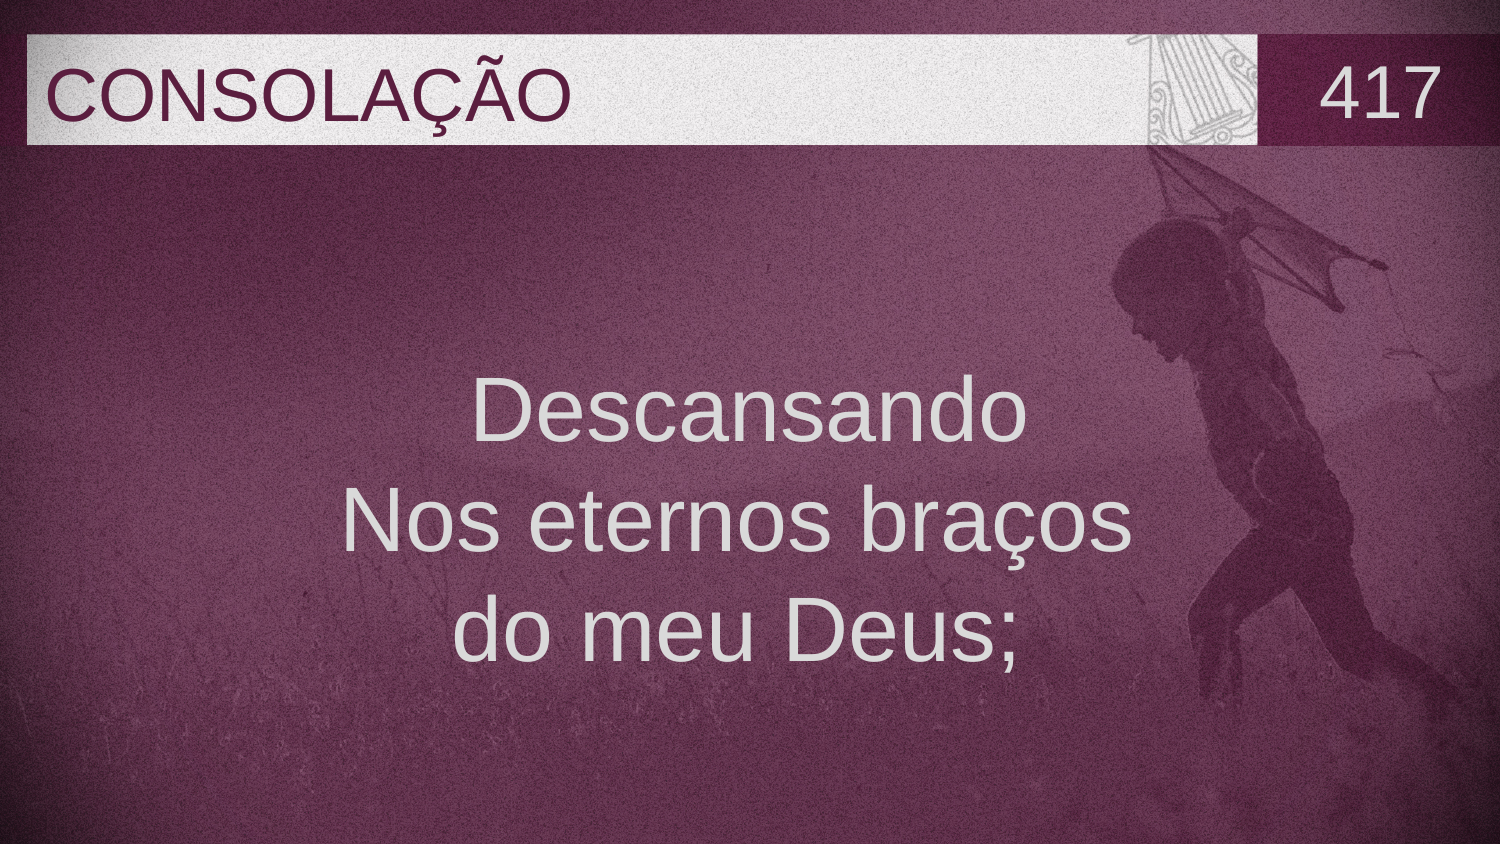

# CONSOLAÇÃO
417
Descansando
Nos eternos braços
do meu Deus;